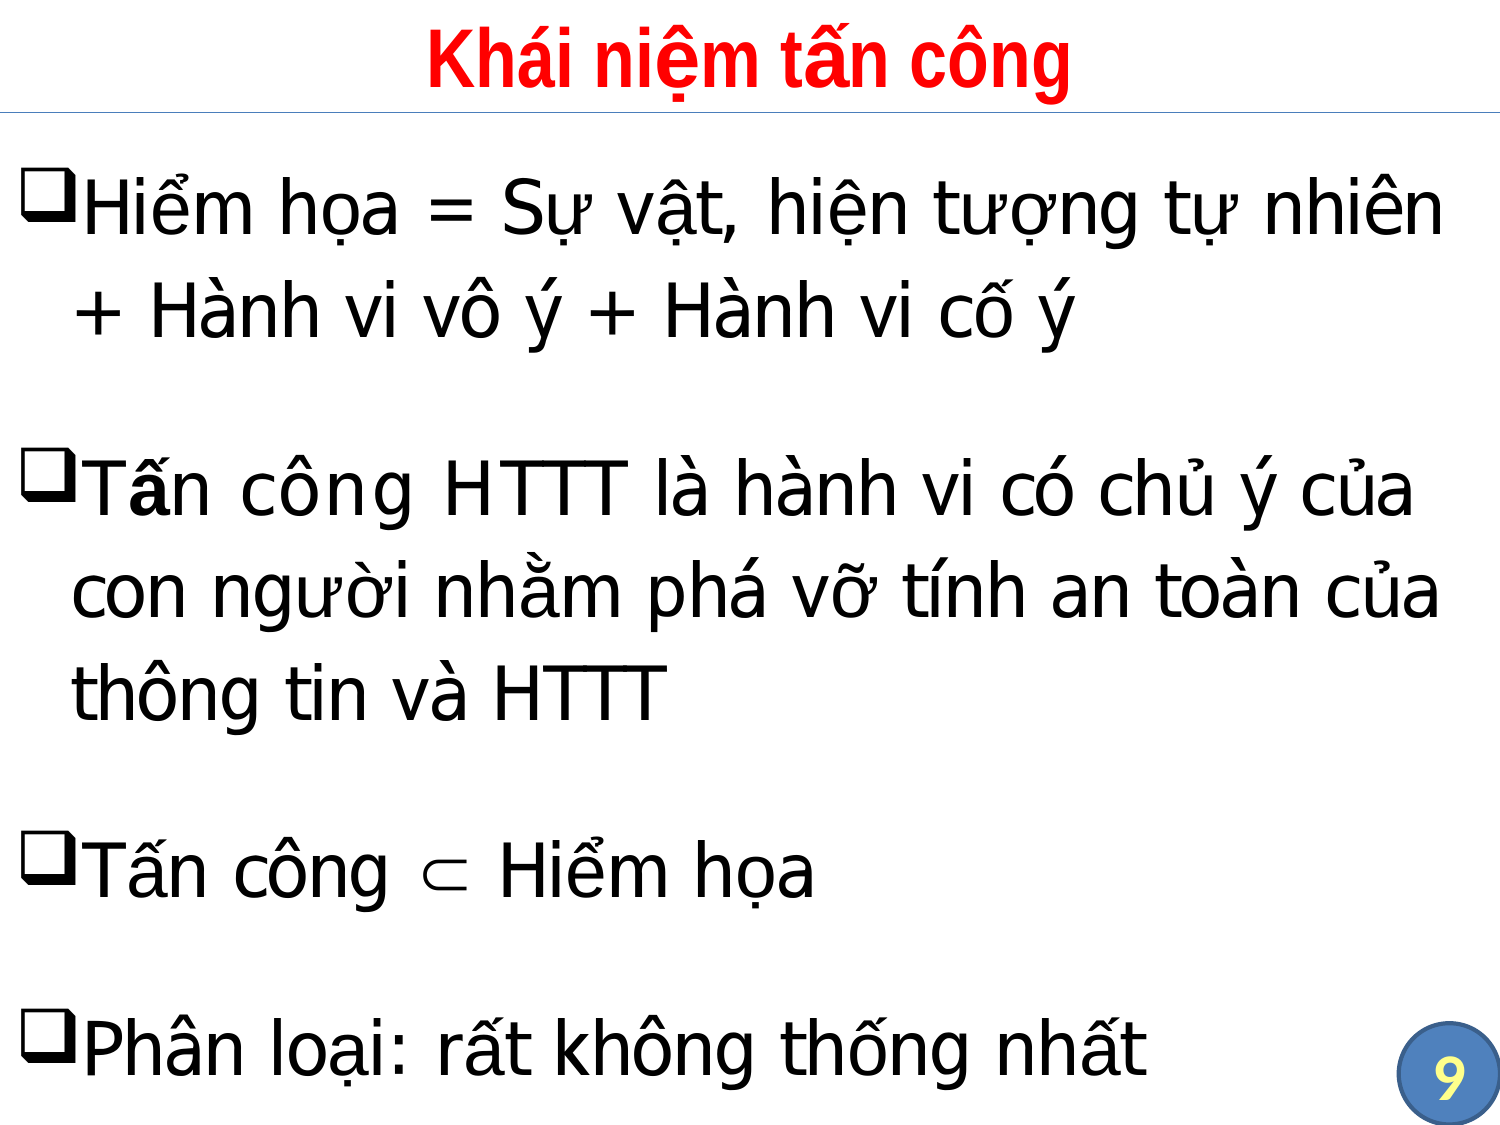

# Khái niệm tấn công
Hiểm họa = Sự vật, hiện tượng tự nhiên + Hành vi vô ý + Hành vi cố ý
Tấn công HTTT là hành vi có chủ ý của con người nhằm phá vỡ tính an toàn của thông tin và HTTT
Tấn công ⊂ Hiểm họa
Phân loại: rất không thống nhất
9